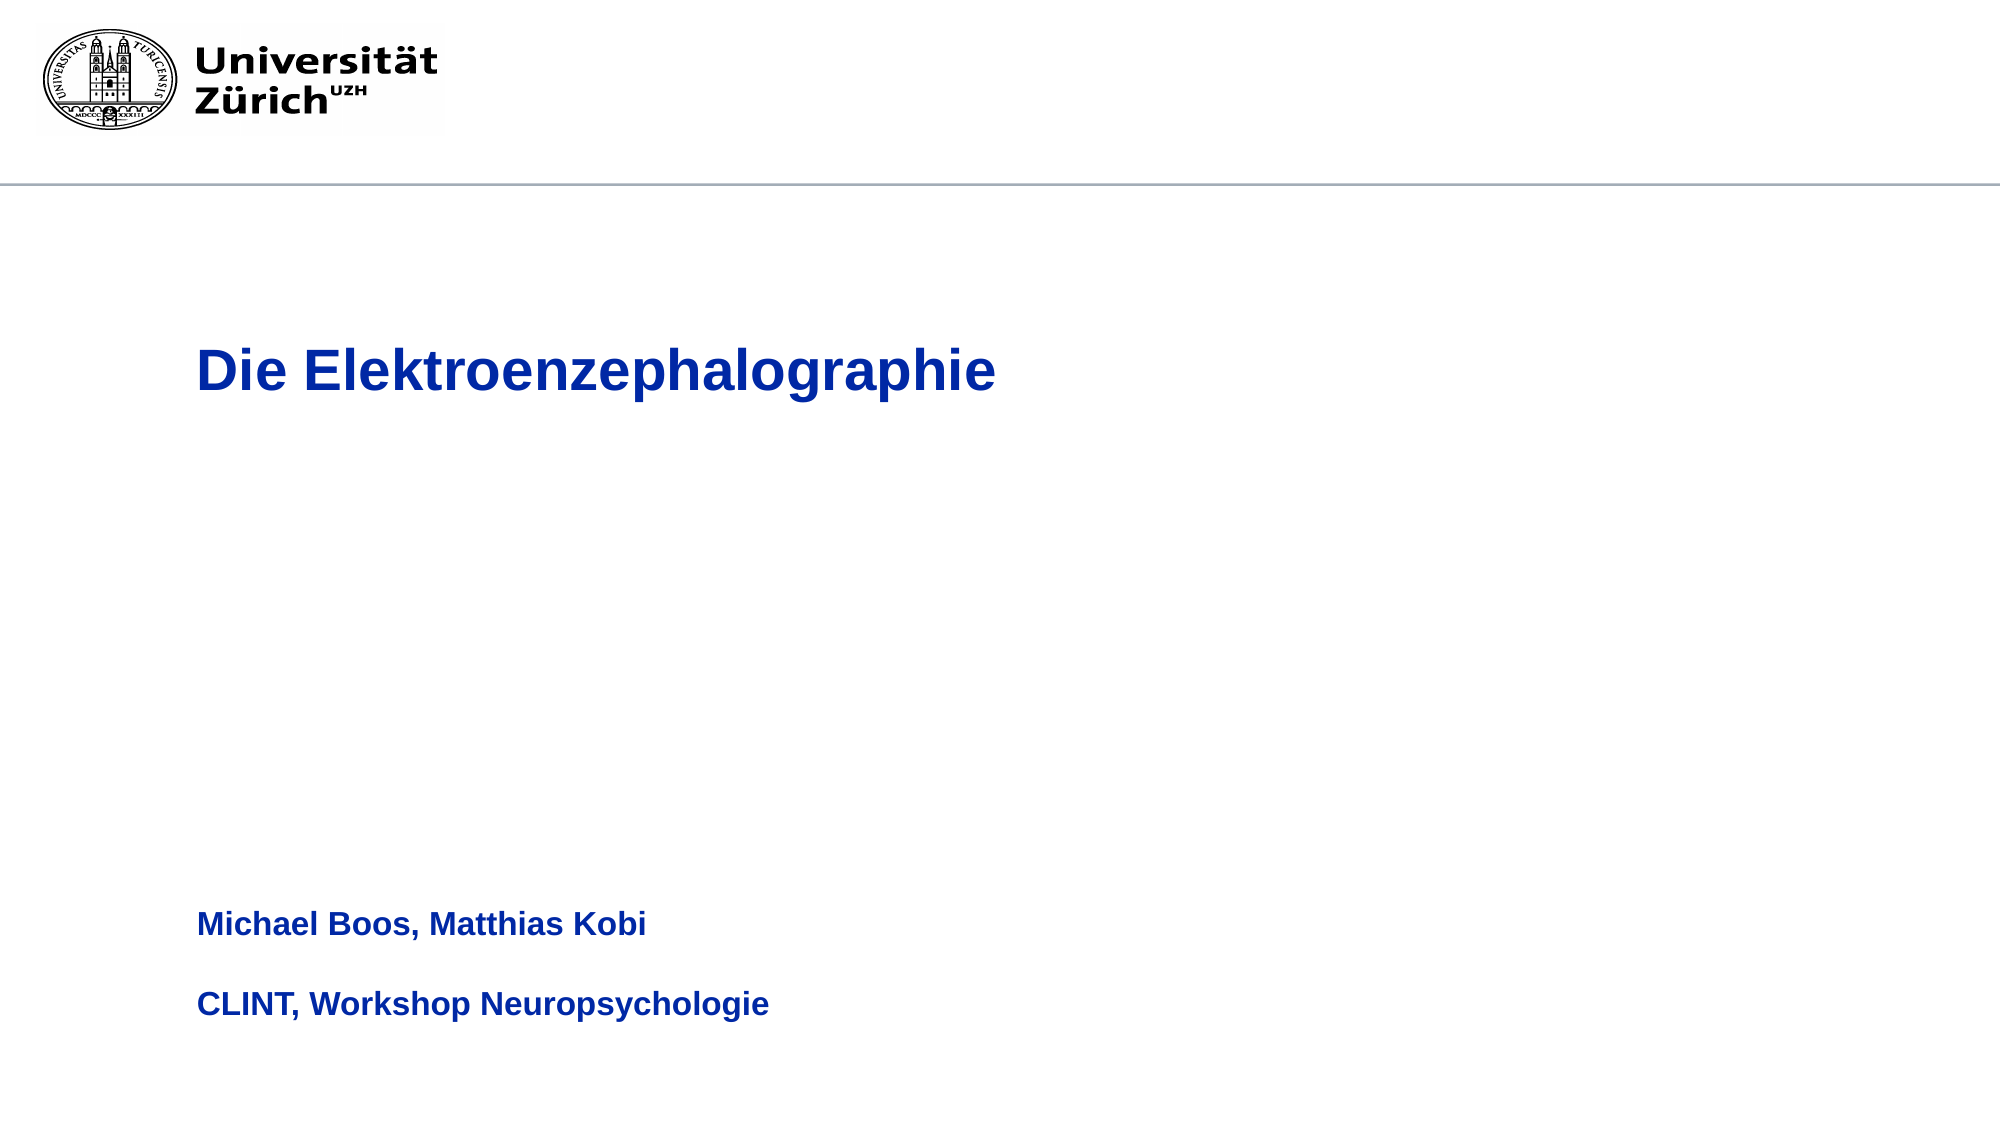

# Die Elektroenzephalographie Michael Boos, Matthias Kobi CLINT, Workshop Neuropsychologie